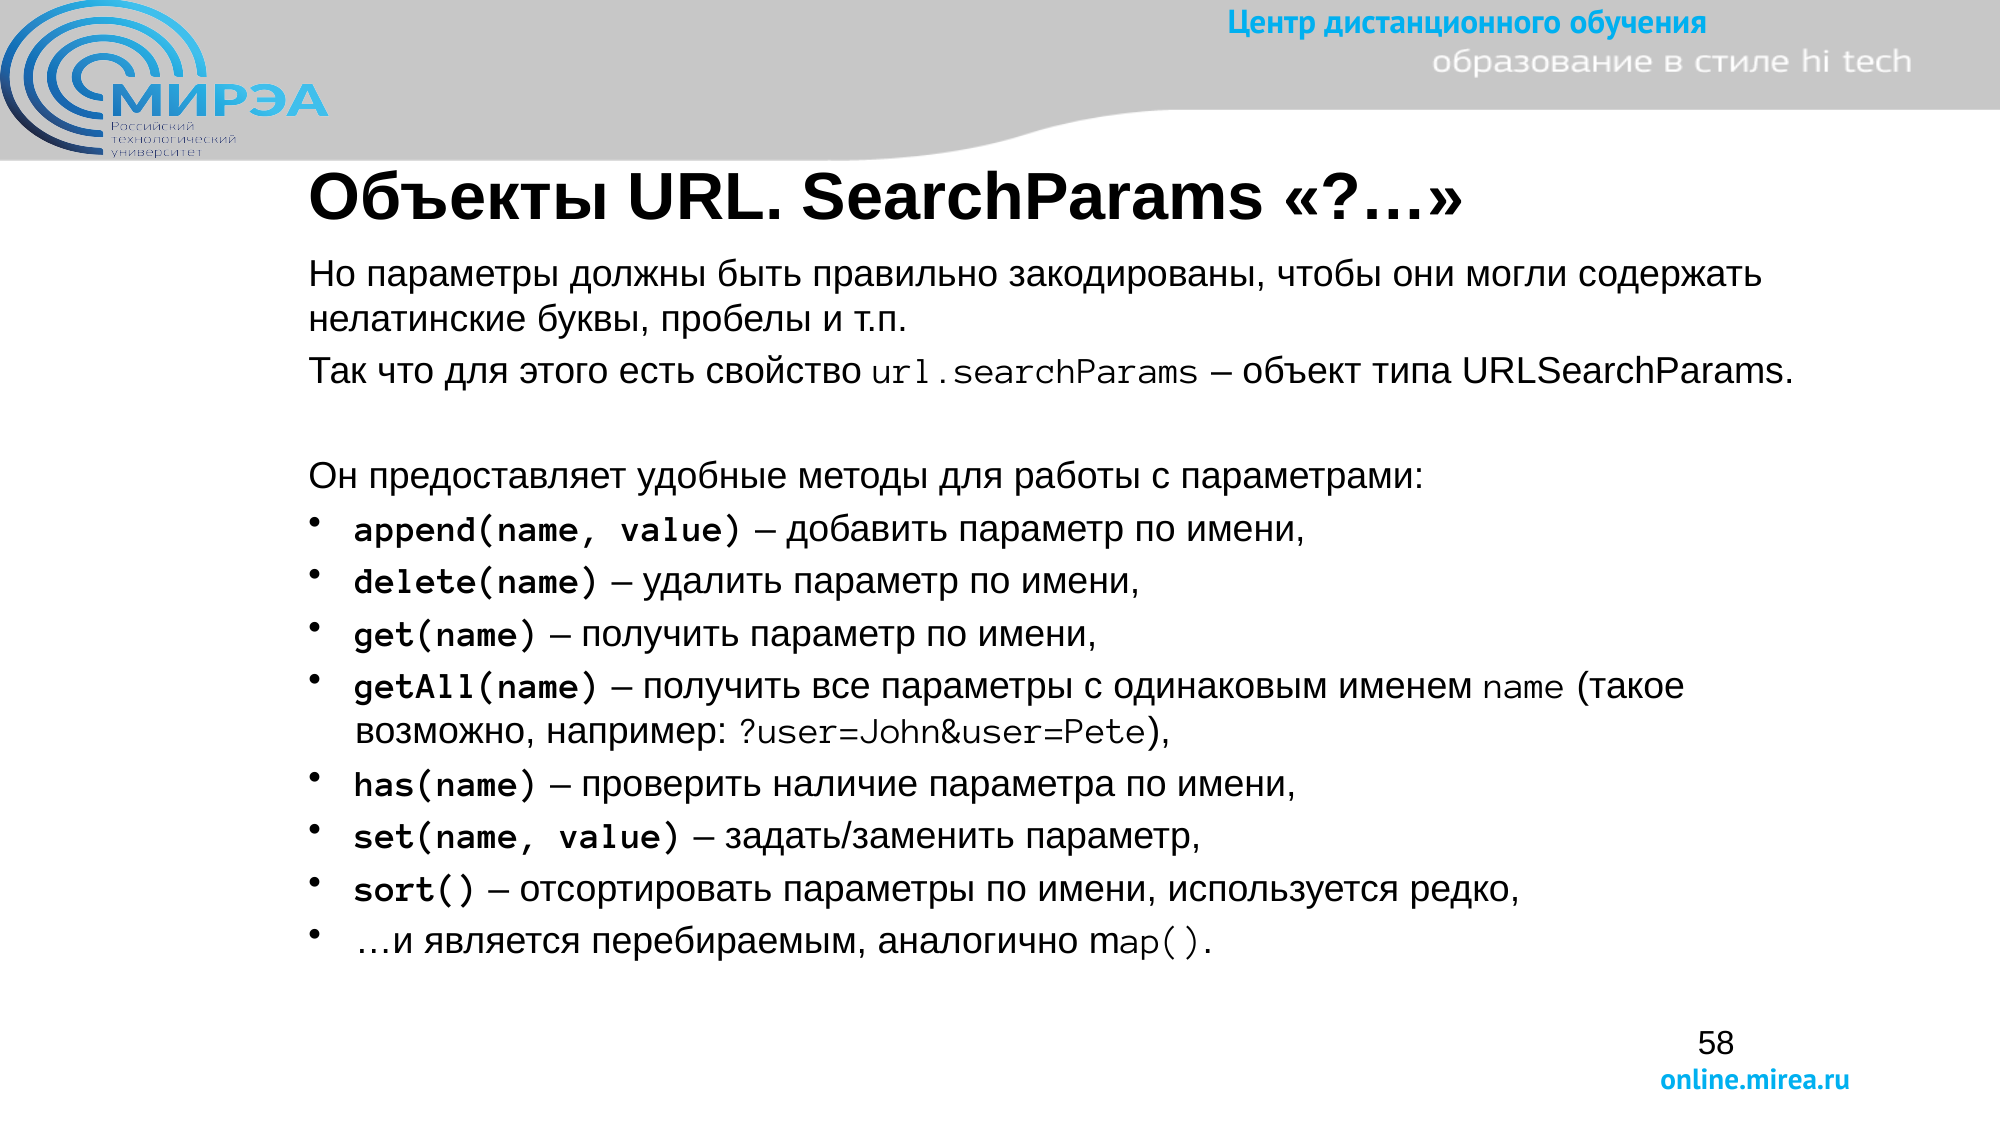

Объекты URL. SearchParams «?…»

Но параметры должны быть правильно закодированы, чтобы они могли содержать нелатинские буквы, пробелы и т.п.
Так что для этого есть свойство url.searchParams – объект типа URLSearchParams.

Он предоставляет удобные методы для работы с параметрами:
append(name, value) – добавить параметр по имени,
delete(name) – удалить параметр по имени,
get(name) – получить параметр по имени,
getAll(name) – получить все параметры с одинаковым именем name (такое возможно, например: ?user=John&user=Pete),
has(name) – проверить наличие параметра по имени,
set(name, value) – задать/заменить параметр,
sort() – отсортировать параметры по имени, используется редко,
…и является перебираемым, аналогично map().

58